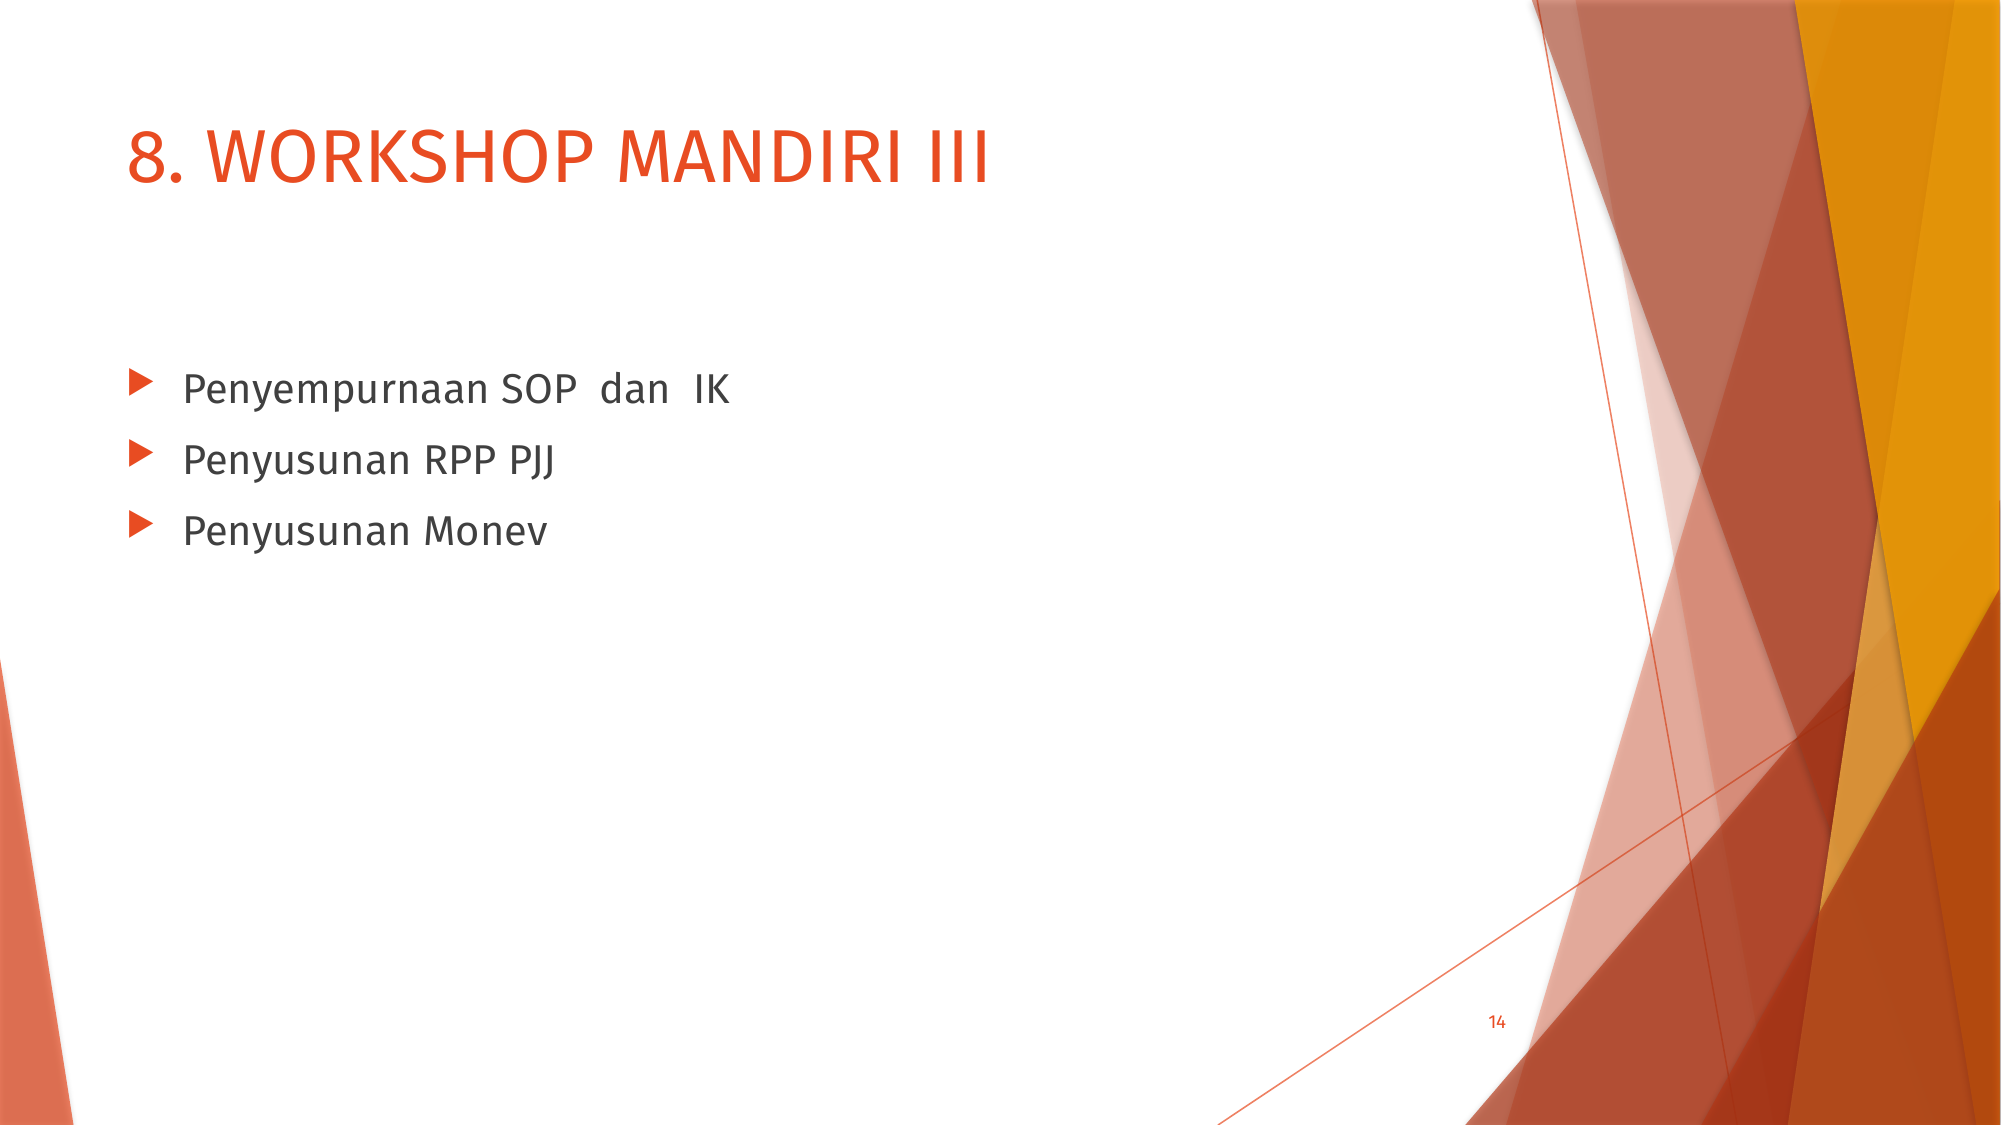

# 8. WORKSHOP MANDIRI III
Penyempurnaan SOP  dan  IK
Penyusunan RPP PJJ
Penyusunan Monev

14